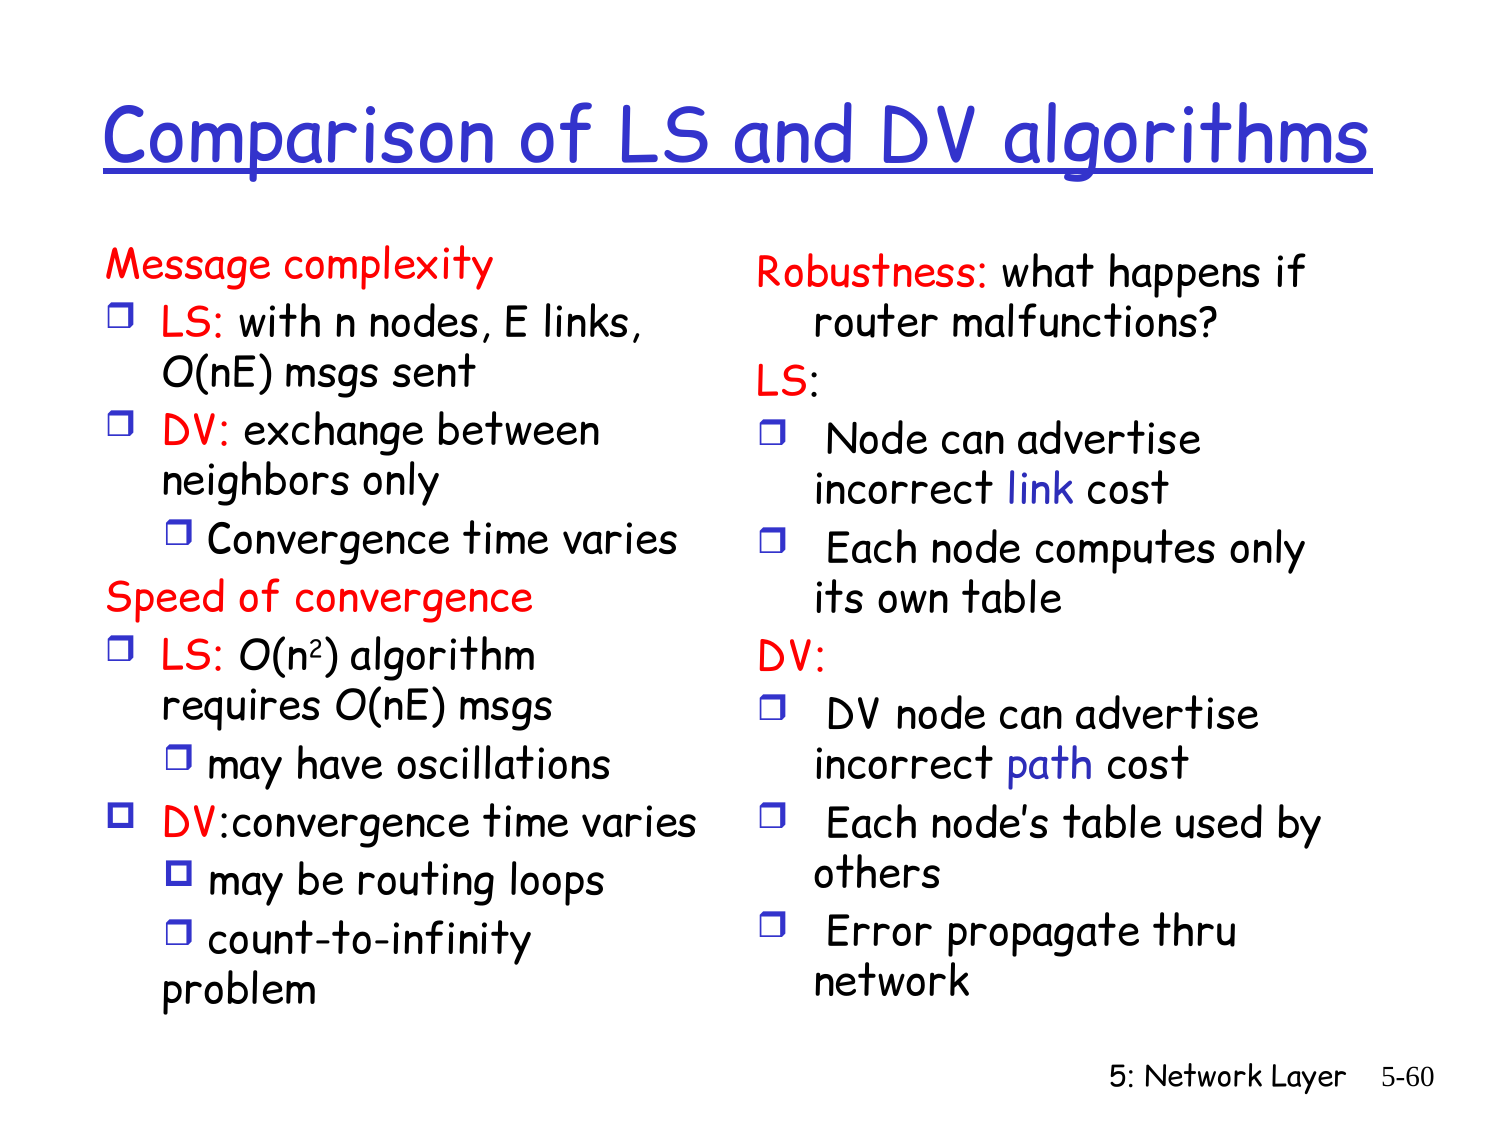

# Comparison of LS and DV algorithms
Message complexity
LS: with n nodes, E links, O(nE) msgs sent
DV: exchange between neighbors only
 Convergence time varies
Speed of convergence
LS: O(n2) algorithm requires O(nE) msgs
 may have oscillations
DV:convergence time varies
 may be routing loops
 count-to-infinity problem
Robustness: what happens if router malfunctions?
LS:
 Node can advertise incorrect link cost
 Each node computes only its own table
DV:
 DV node can advertise incorrect path cost
 Each node’s table used by others
 Error propagate thru network
5: Network Layer
5-60